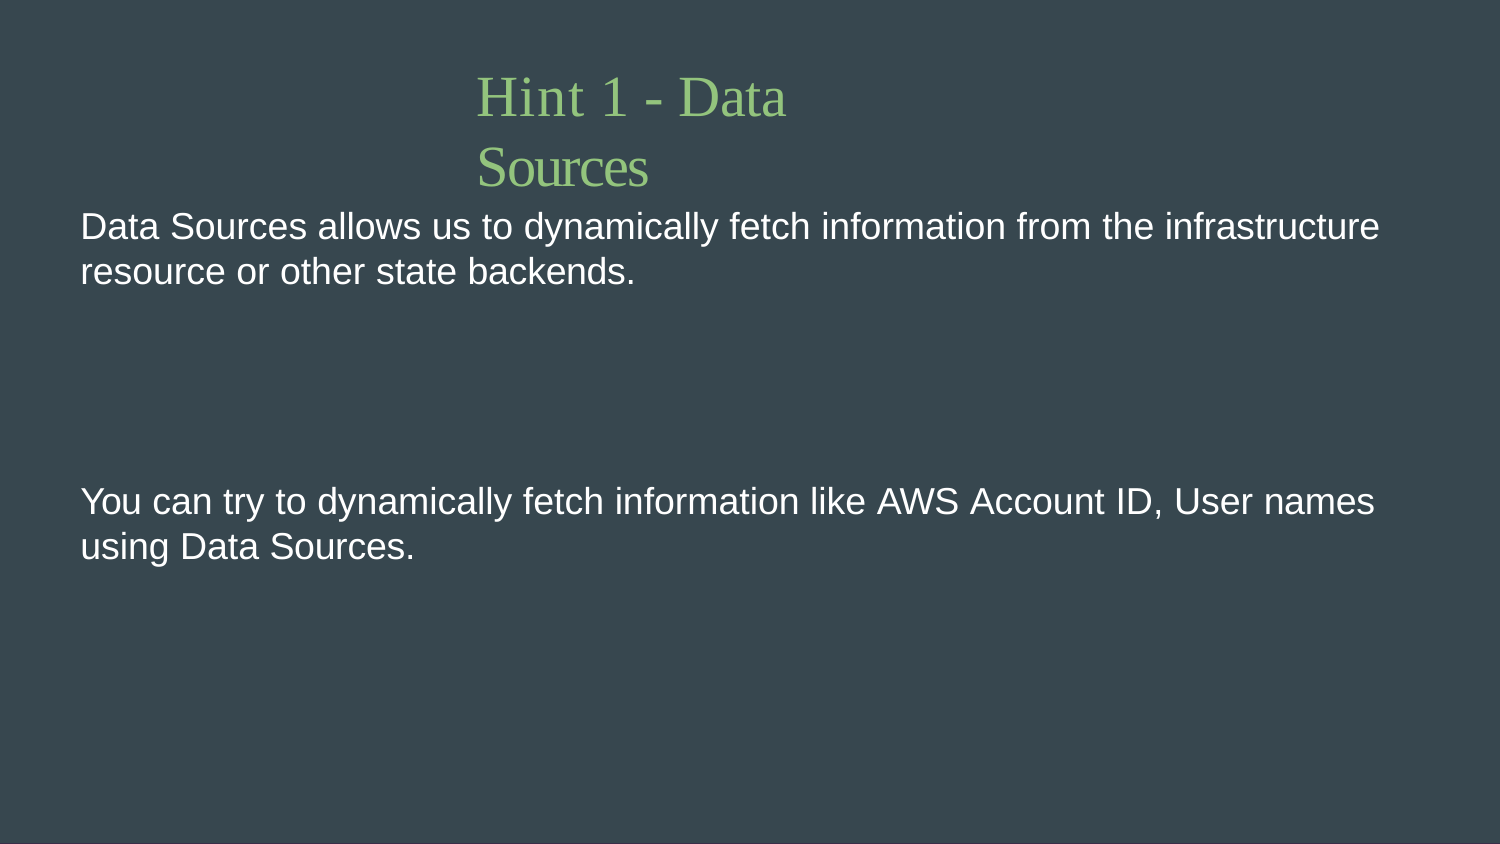

# Hint 1 - Data Sources
Data Sources allows us to dynamically fetch information from the infrastructure resource or other state backends.
You can try to dynamically fetch information like AWS Account ID, User names using Data Sources.